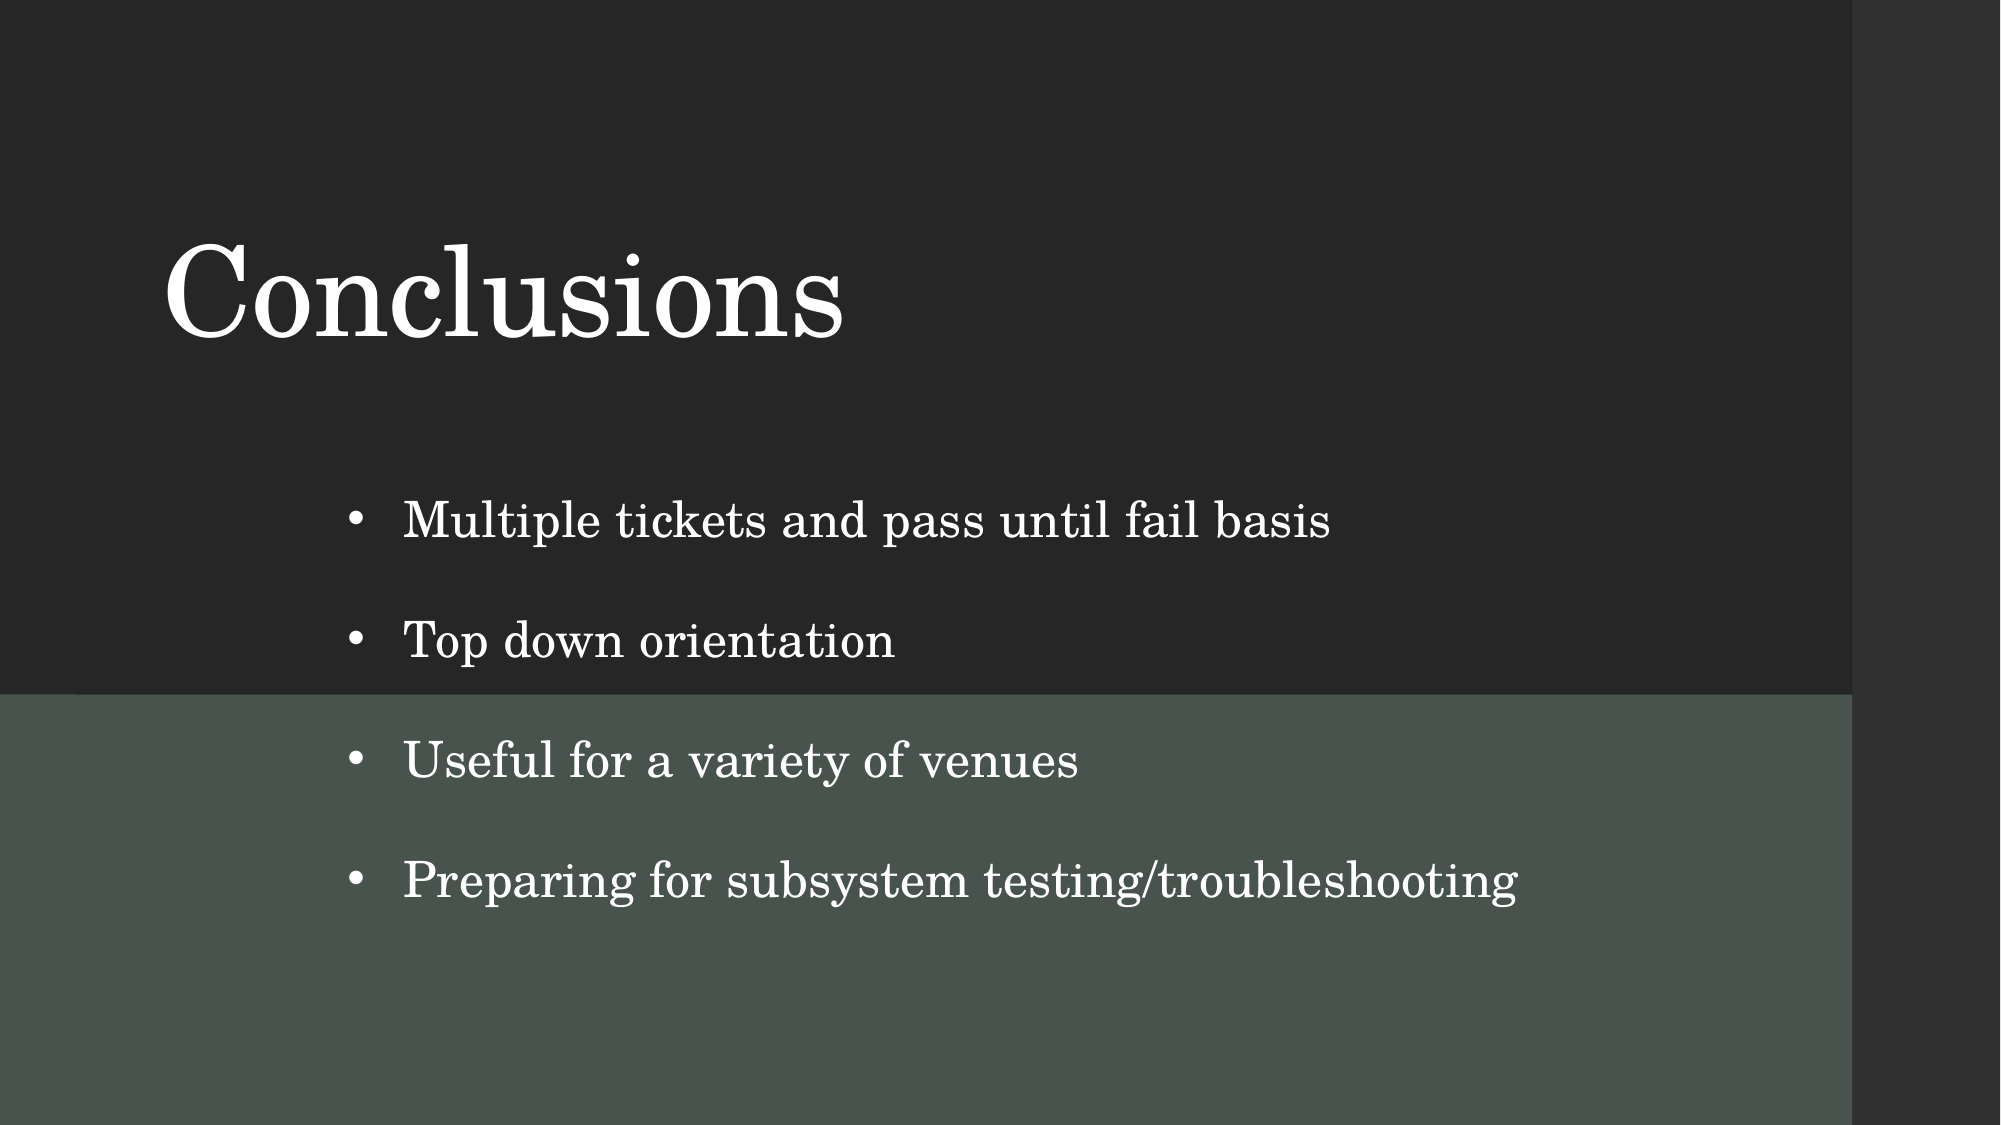

# Conclusions
Multiple tickets and pass until fail basis

Top down orientation

Useful for a variety of venues

Preparing for subsystem testing/troubleshooting